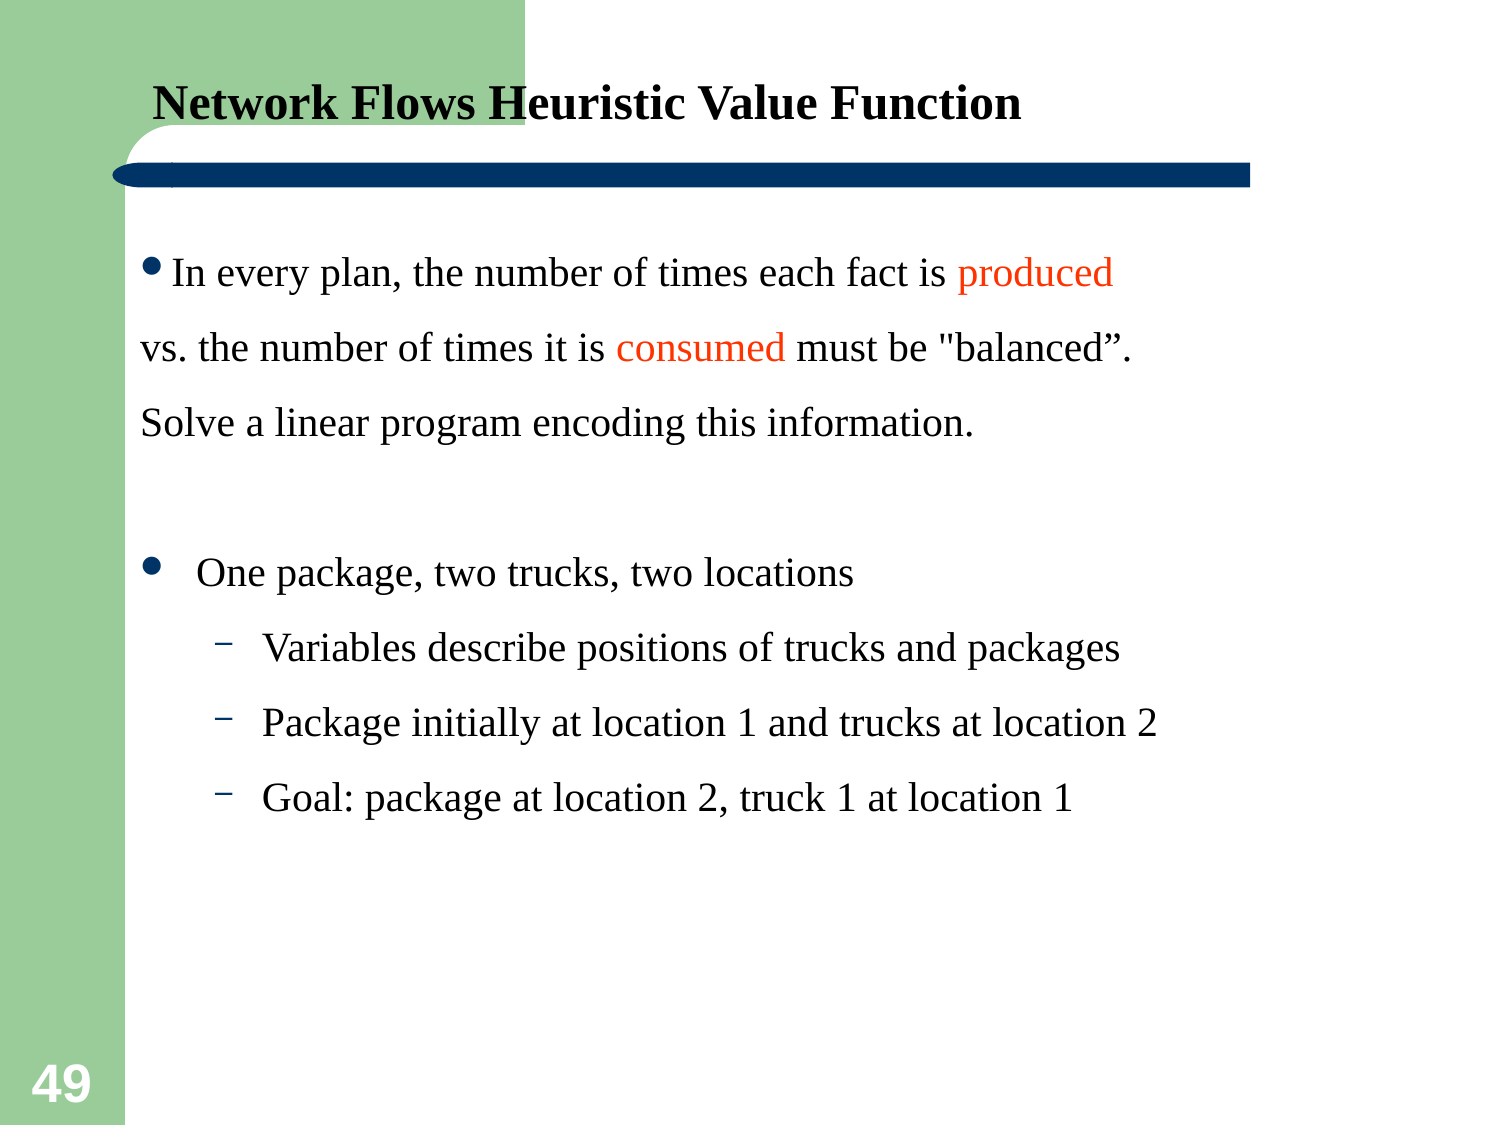

# Network Flows Heuristic Value Function
In every plan, the number of times each fact is produced
vs. the number of times it is consumed must be "balanced”.
Solve a linear program encoding this information.

One package, two trucks, two locations
Variables describe positions of trucks and packages
Package initially at location 1 and trucks at location 2
Goal: package at location 2, truck 1 at location 1
49